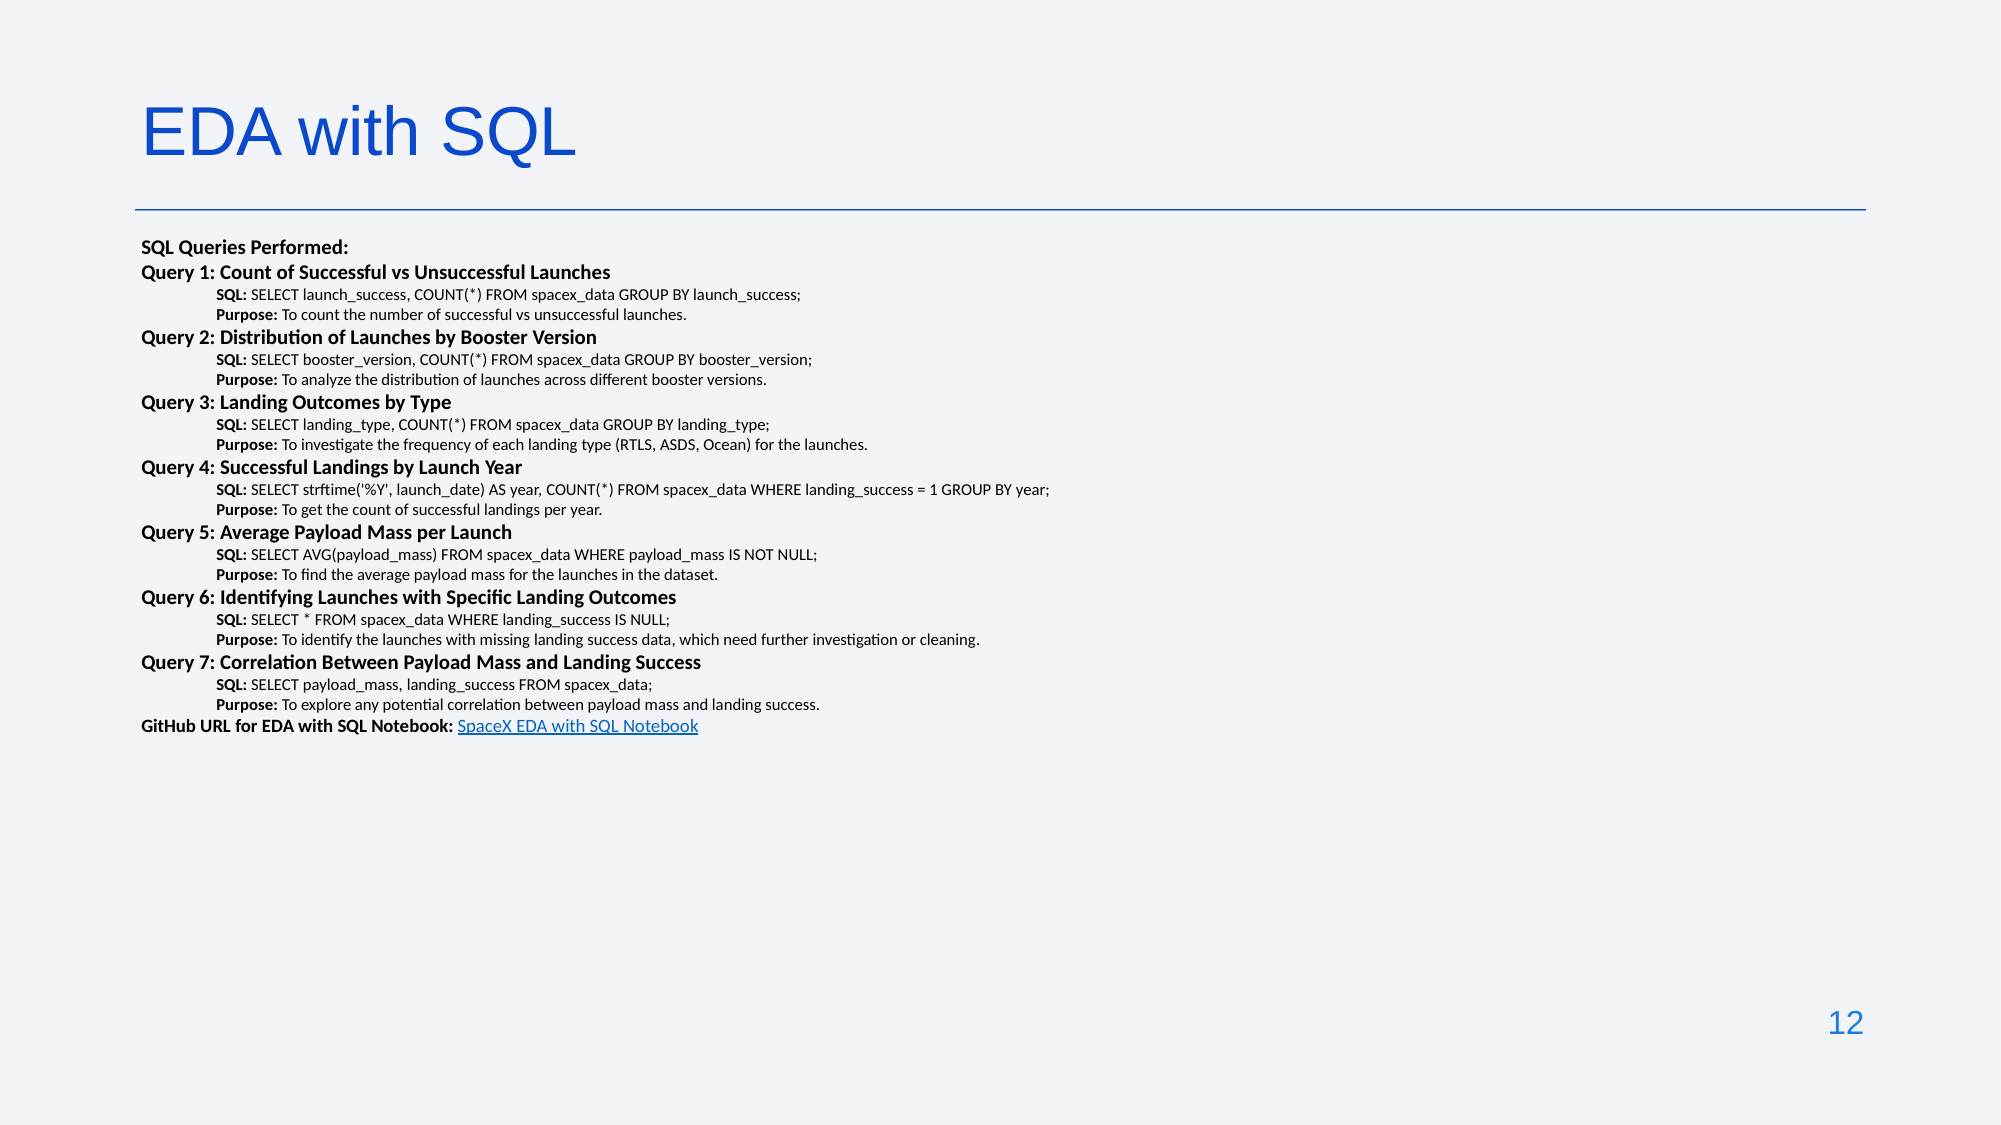

EDA with SQL
SQL Queries Performed:
Query 1: Count of Successful vs Unsuccessful Launches
SQL: SELECT launch_success, COUNT(*) FROM spacex_data GROUP BY launch_success;
Purpose: To count the number of successful vs unsuccessful launches.
Query 2: Distribution of Launches by Booster Version
SQL: SELECT booster_version, COUNT(*) FROM spacex_data GROUP BY booster_version;
Purpose: To analyze the distribution of launches across different booster versions.
Query 3: Landing Outcomes by Type
SQL: SELECT landing_type, COUNT(*) FROM spacex_data GROUP BY landing_type;
Purpose: To investigate the frequency of each landing type (RTLS, ASDS, Ocean) for the launches.
Query 4: Successful Landings by Launch Year
SQL: SELECT strftime('%Y', launch_date) AS year, COUNT(*) FROM spacex_data WHERE landing_success = 1 GROUP BY year;
Purpose: To get the count of successful landings per year.
Query 5: Average Payload Mass per Launch
SQL: SELECT AVG(payload_mass) FROM spacex_data WHERE payload_mass IS NOT NULL;
Purpose: To find the average payload mass for the launches in the dataset.
Query 6: Identifying Launches with Specific Landing Outcomes
SQL: SELECT * FROM spacex_data WHERE landing_success IS NULL;
Purpose: To identify the launches with missing landing success data, which need further investigation or cleaning.
Query 7: Correlation Between Payload Mass and Landing Success
SQL: SELECT payload_mass, landing_success FROM spacex_data;
Purpose: To explore any potential correlation between payload mass and landing success.
GitHub URL for EDA with SQL Notebook: SpaceX EDA with SQL Notebook
12